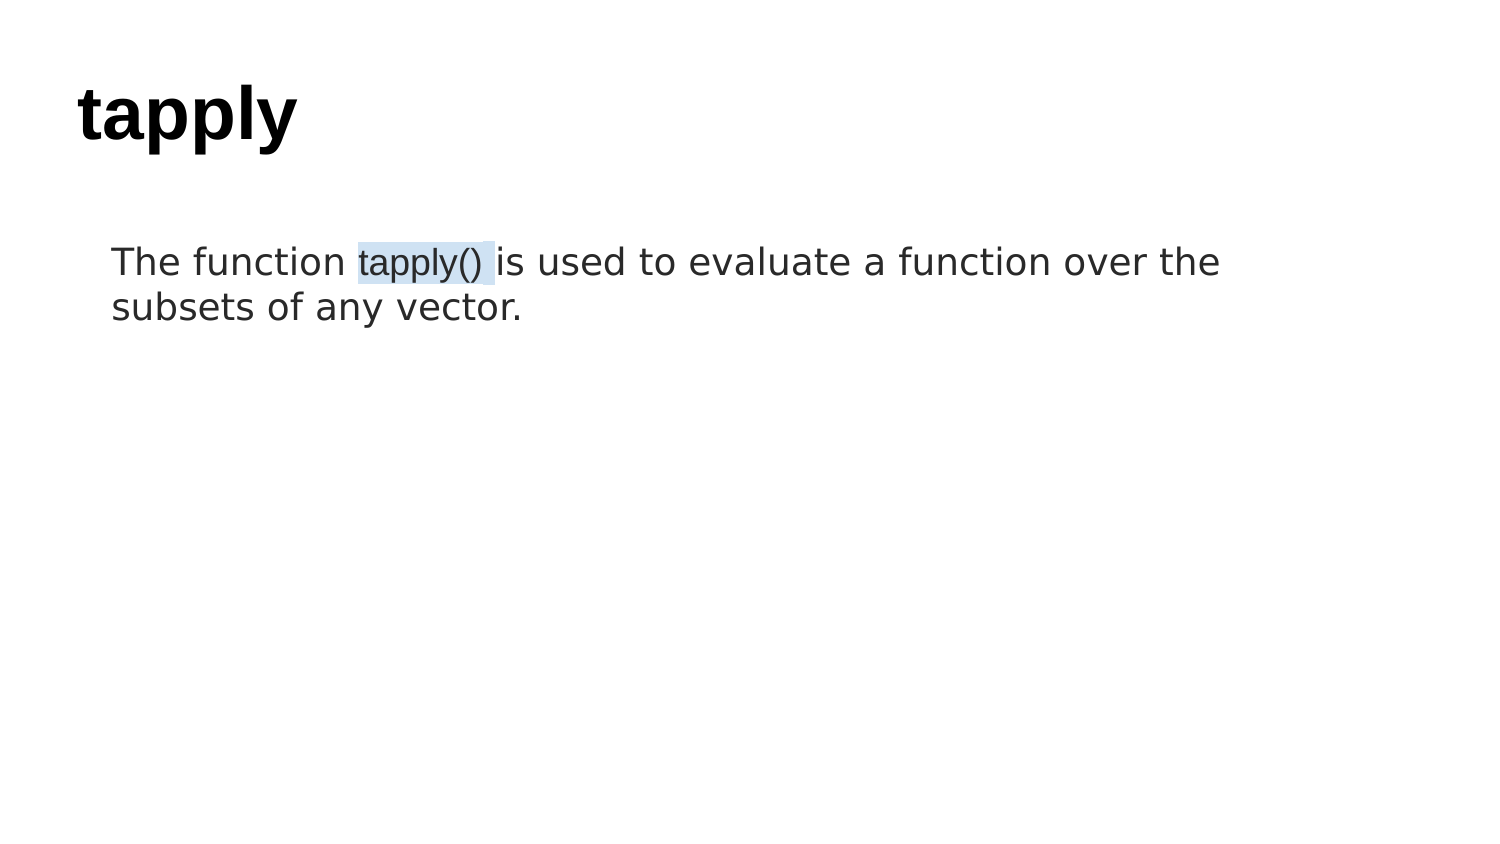

tapply
The function tapply() is used to evaluate a function over the subsets of any vector.